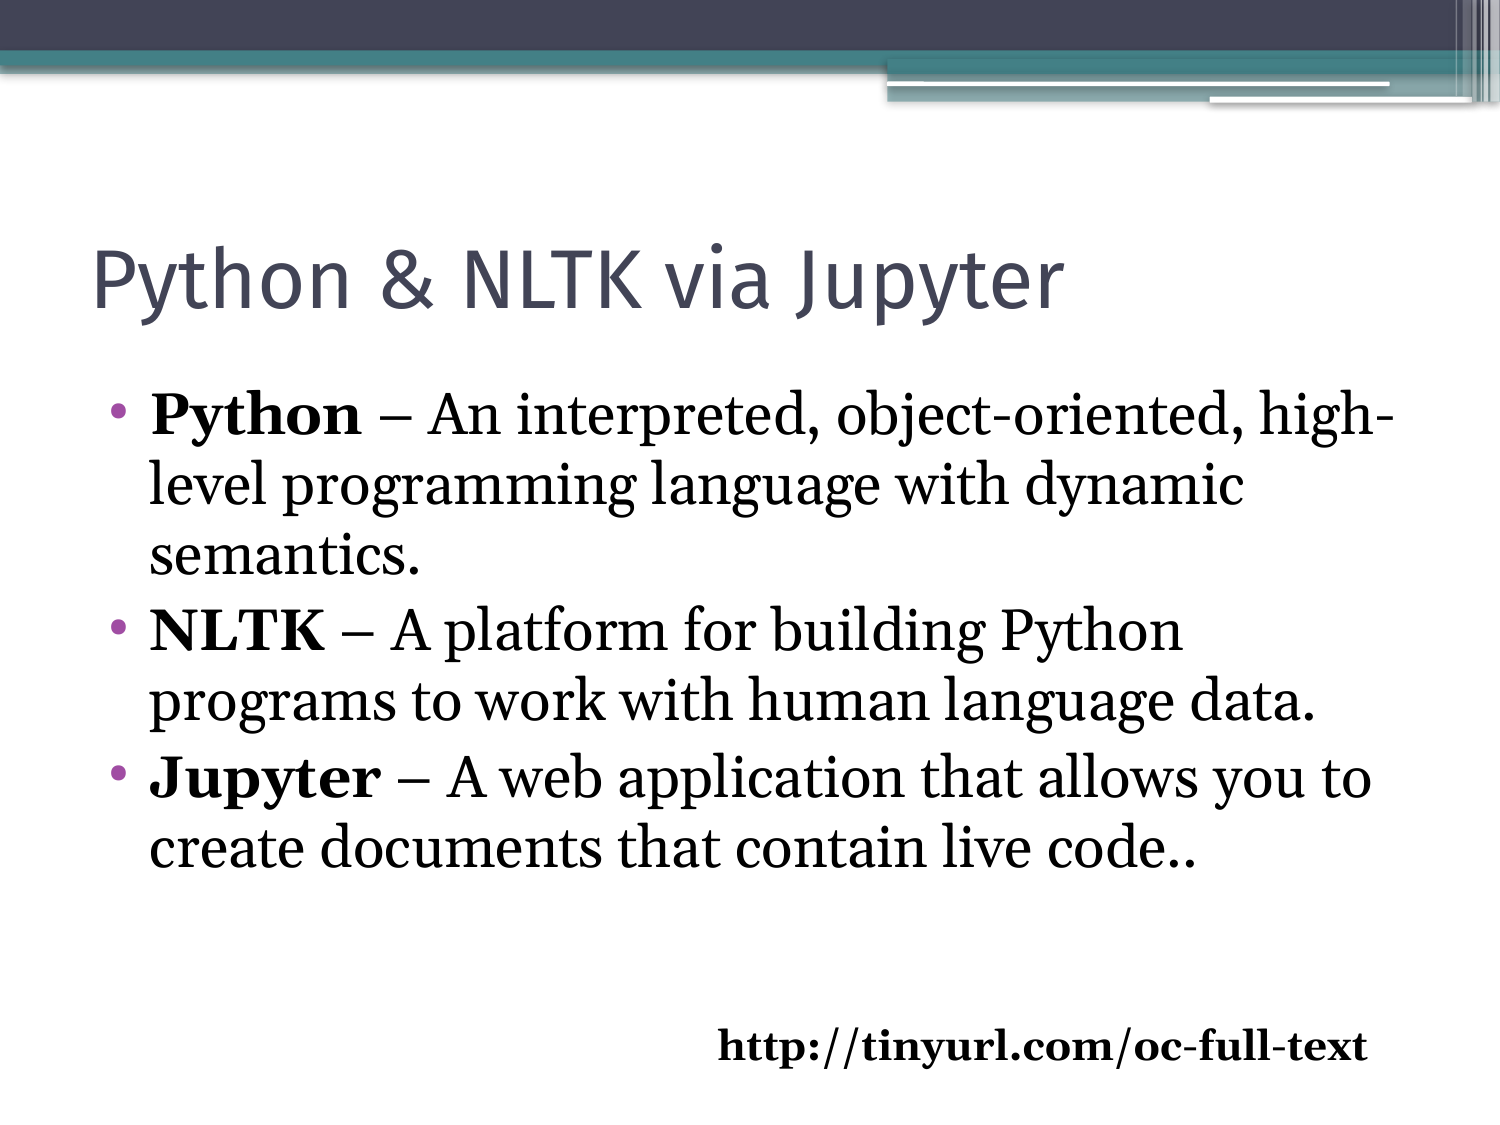

# Python & NLTK via Jupyter
Python – An interpreted, object-oriented, high-level programming language with dynamic semantics.
NLTK – A platform for building Python programs to work with human language data.
Jupyter – A web application that allows you to create documents that contain live code..
http://tinyurl.com/oc-full-text